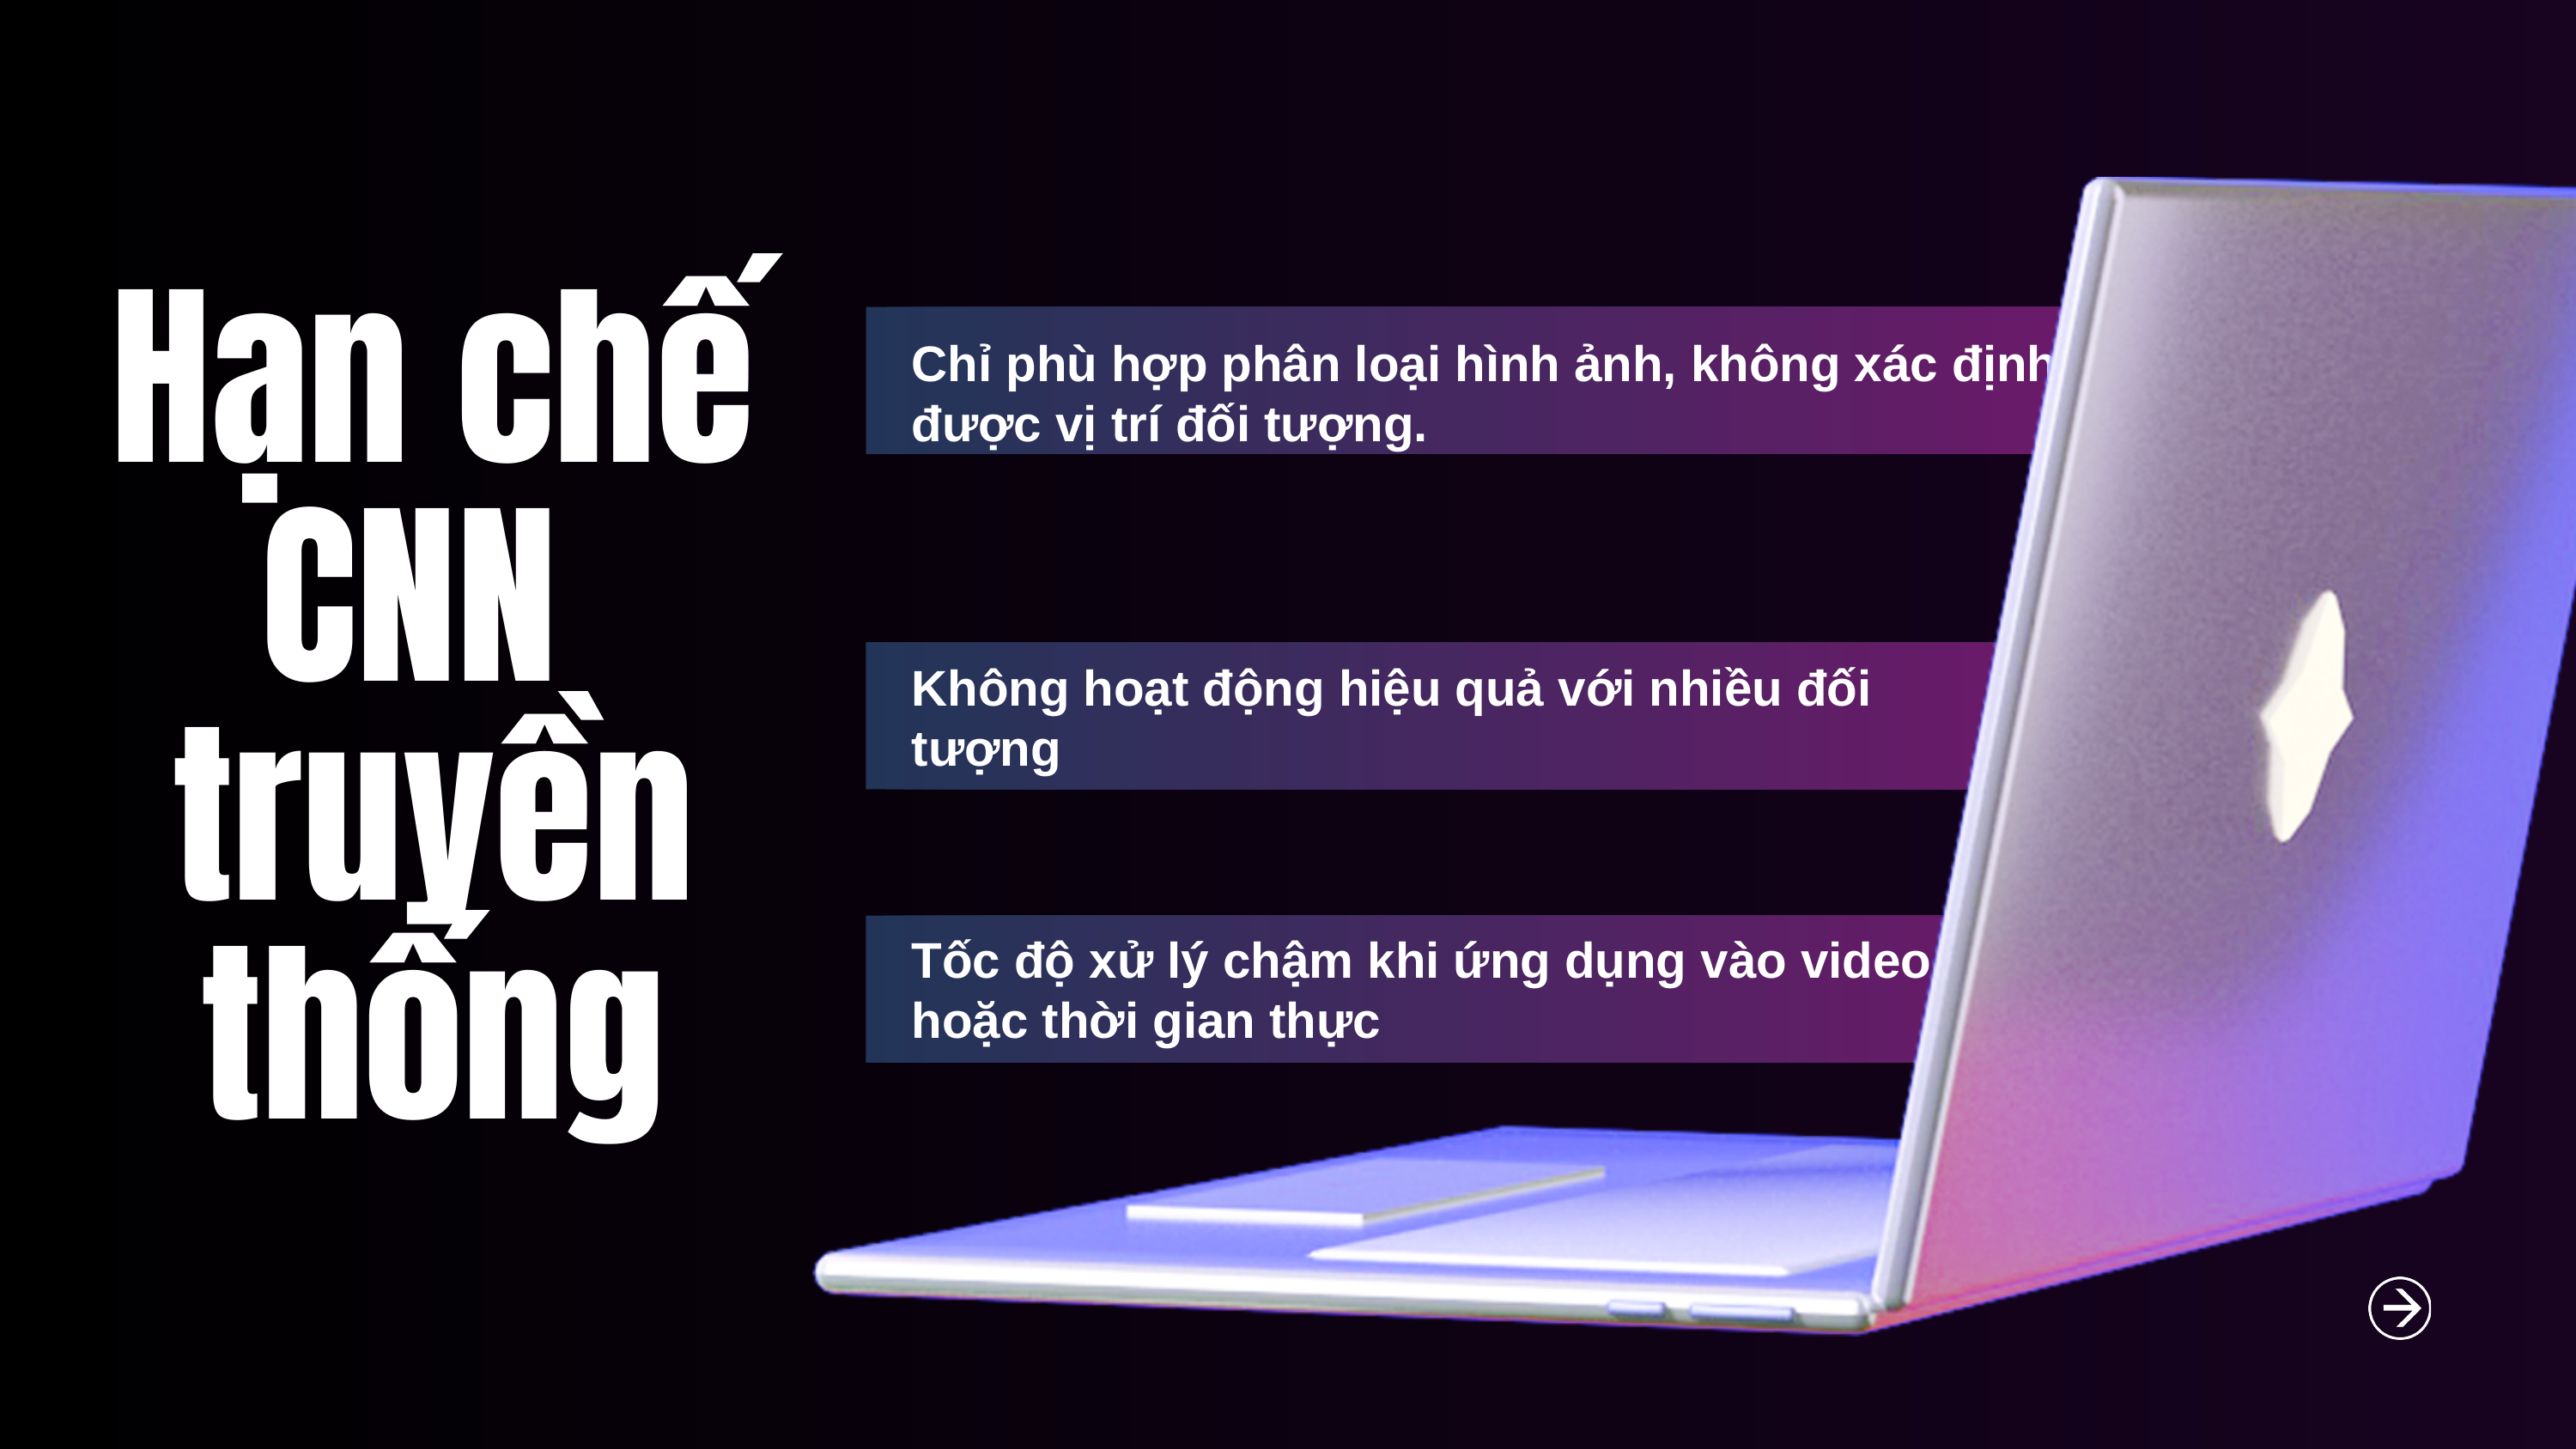

Hạn chế
CNN
truyền thống

Chỉ phù hợp phân loại hình ảnh, không xác định được vị trí đối tượng.

Không hoạt động hiệu quả với nhiều đối tượng

Tốc độ xử lý chậm khi ứng dụng vào video hoặc thời gian thực